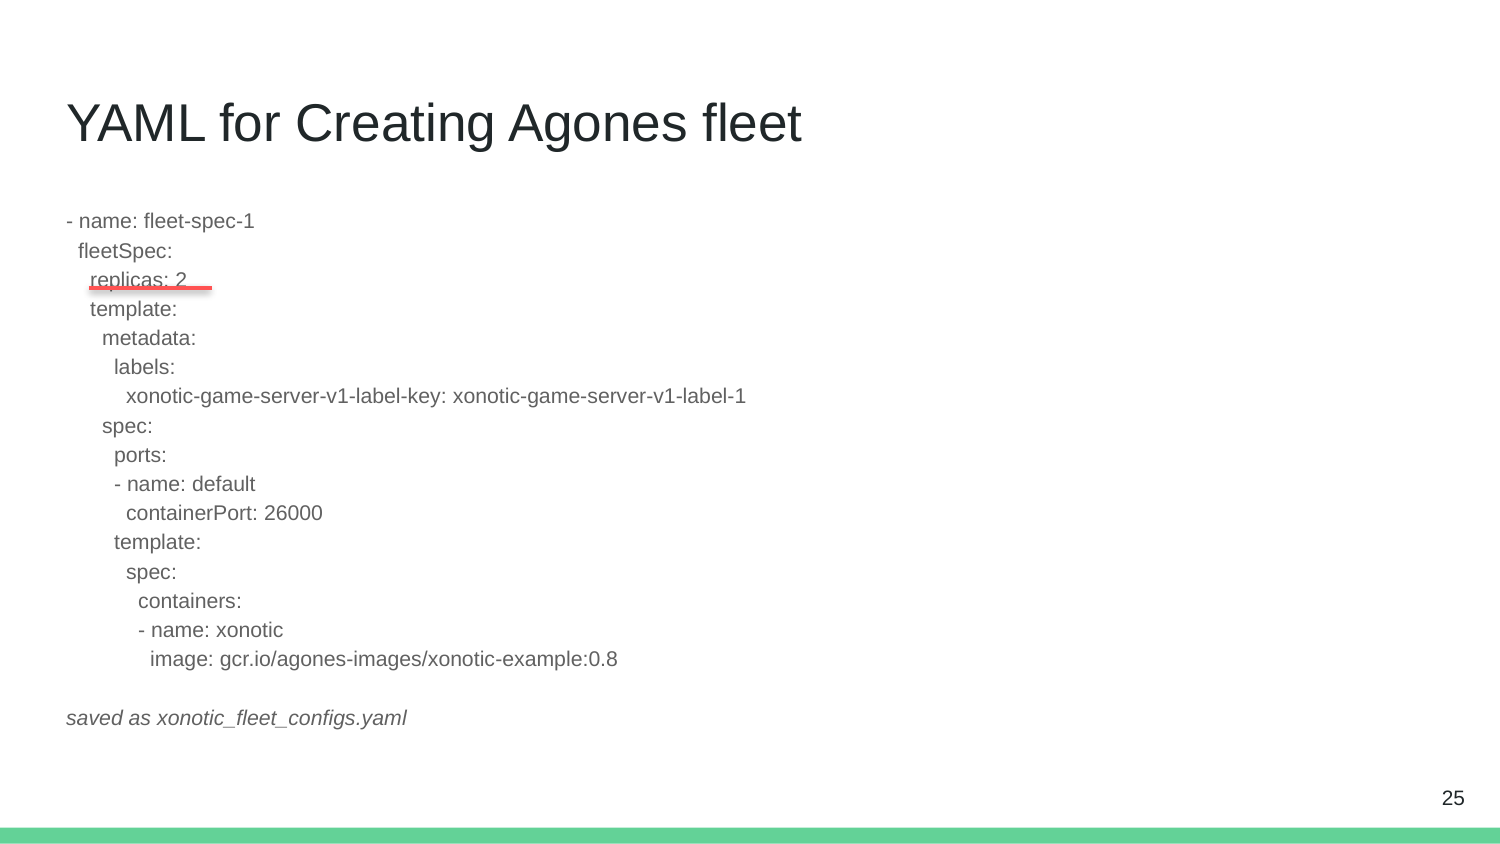

# YAML for Creating Agones fleet
- name: fleet-spec-1
  fleetSpec:
    replicas: 2
    template:
      metadata:
        labels:
          xonotic-game-server-v1-label-key: xonotic-game-server-v1-label-1
      spec:
        ports:
        - name: default
          containerPort: 26000
        template:
          spec:
            containers:
            - name: xonotic
              image: gcr.io/agones-images/xonotic-example:0.8

saved as xonotic_fleet_configs.yaml
25